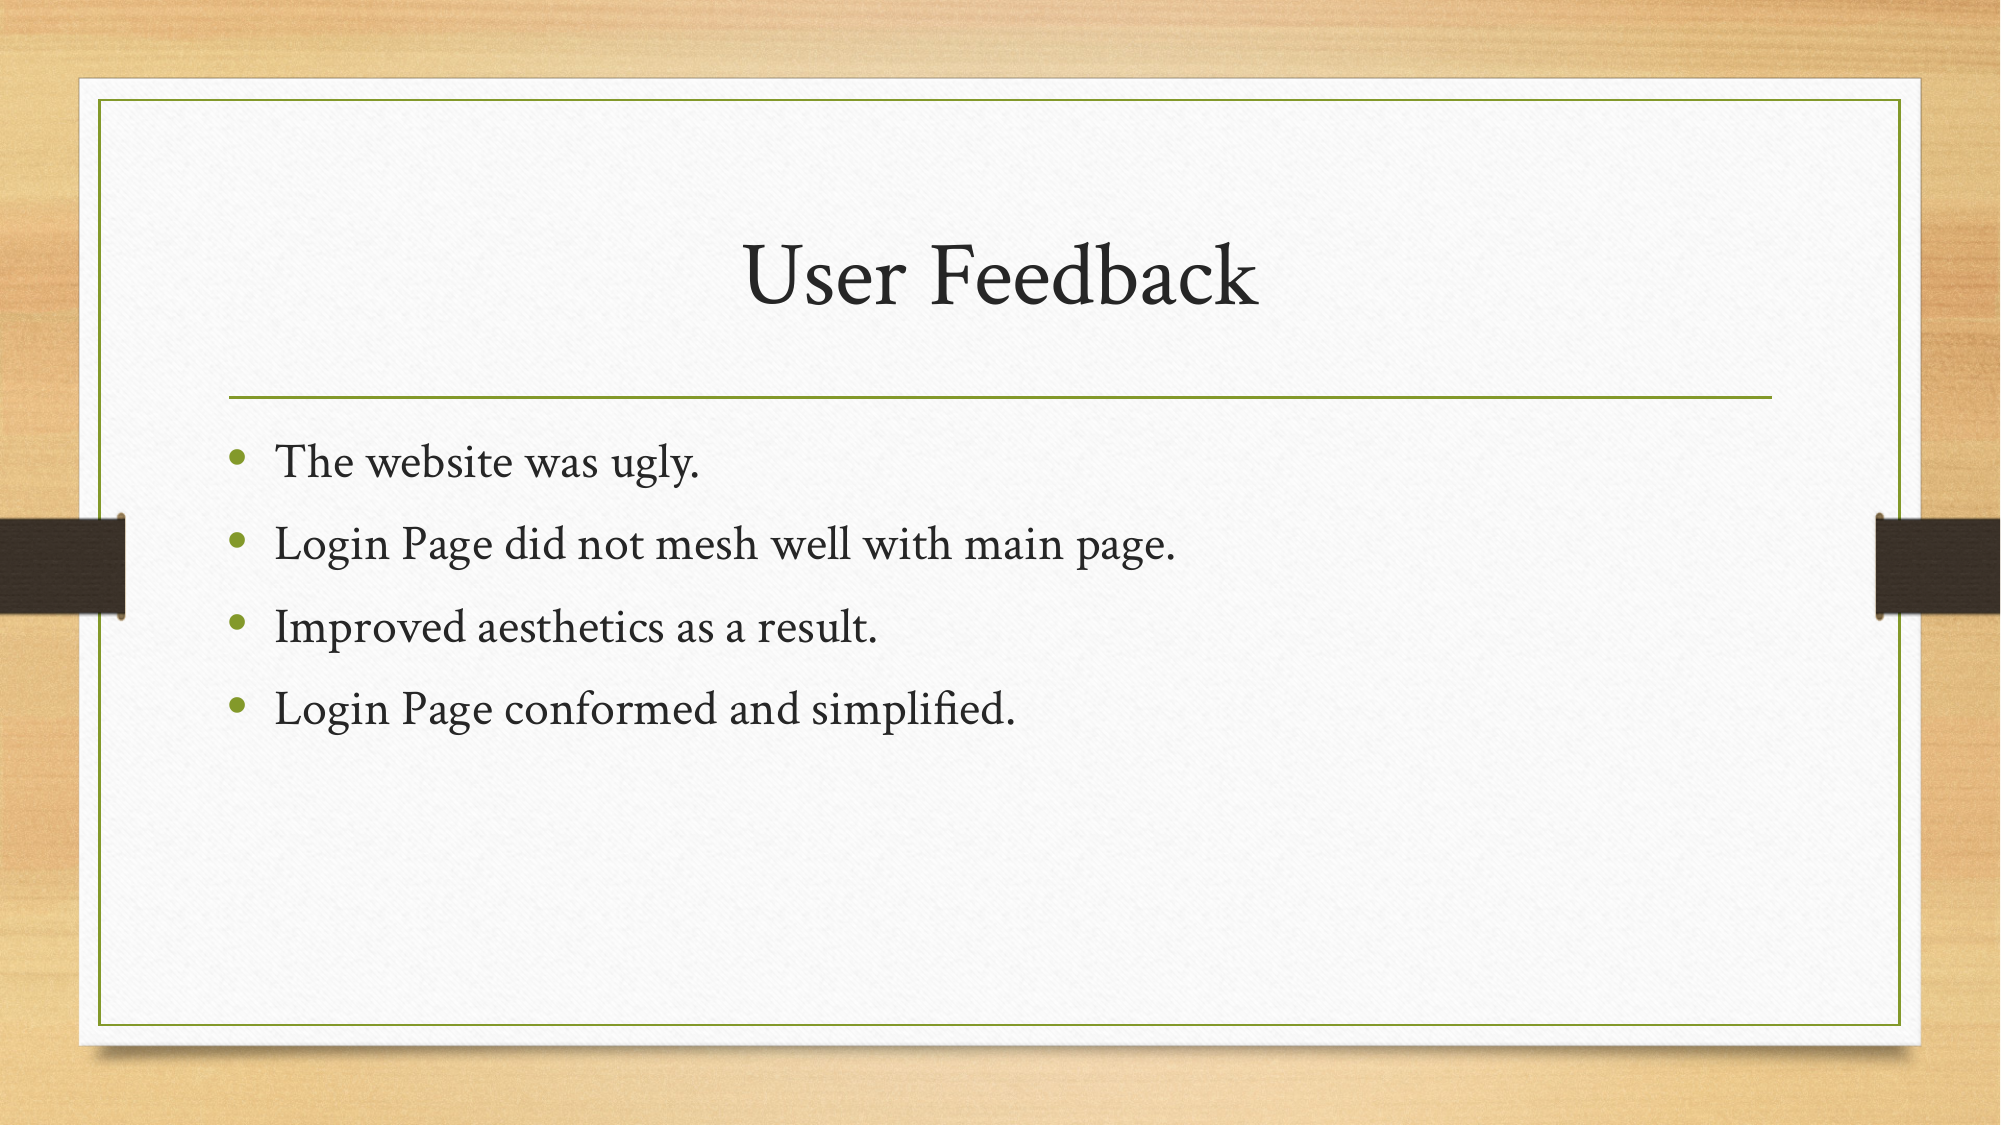

# User Feedback
The website was ugly.
Login Page did not mesh well with main page.
Improved aesthetics as a result.
Login Page conformed and simplified.